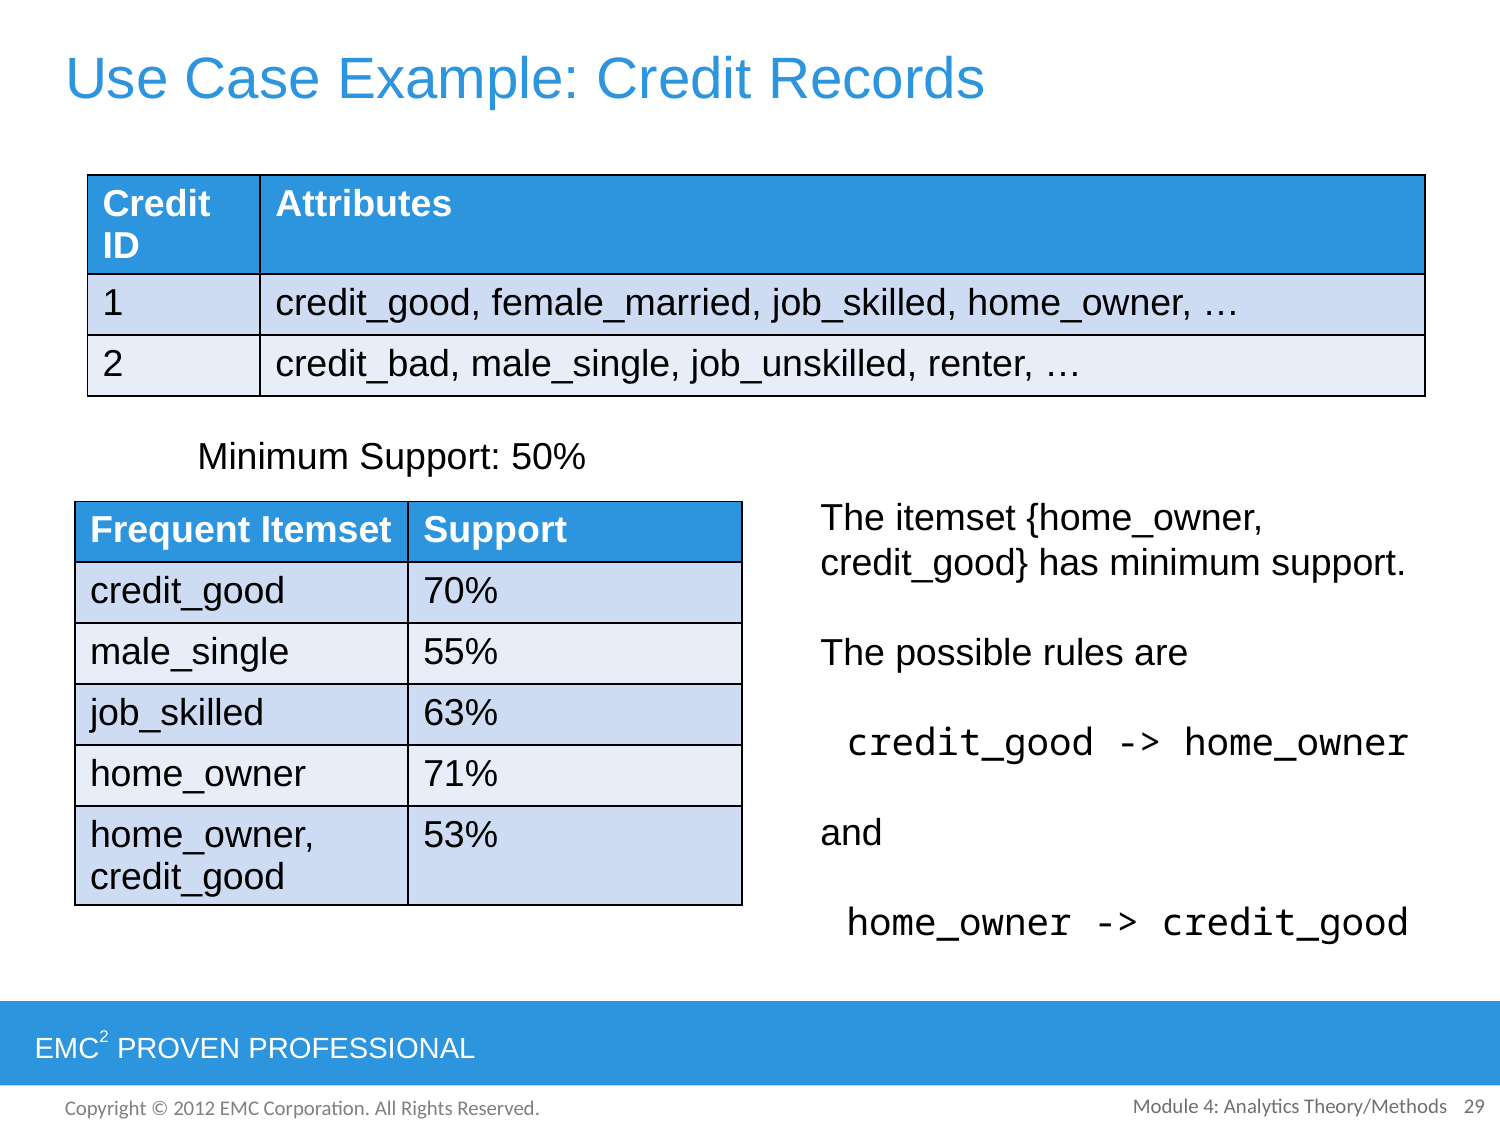

# Use Case Example: Credit Records
| Credit ID | Attributes |
| --- | --- |
| 1 | credit\_good, female\_married, job\_skilled, home\_owner, … |
| 2 | credit\_bad, male\_single, job\_unskilled, renter, … |
Minimum Support: 50%
The itemset {home_owner, credit_good} has minimum support.

The possible rules are

credit_good -> home_owner

and

home_owner -> credit_good
| Frequent Itemset | Support |
| --- | --- |
| credit\_good | 70% |
| male\_single | 55% |
| job\_skilled | 63% |
| home\_owner | 71% |
| home\_owner, credit\_good | 53% |
Module 4: Analytics Theory/Methods
29